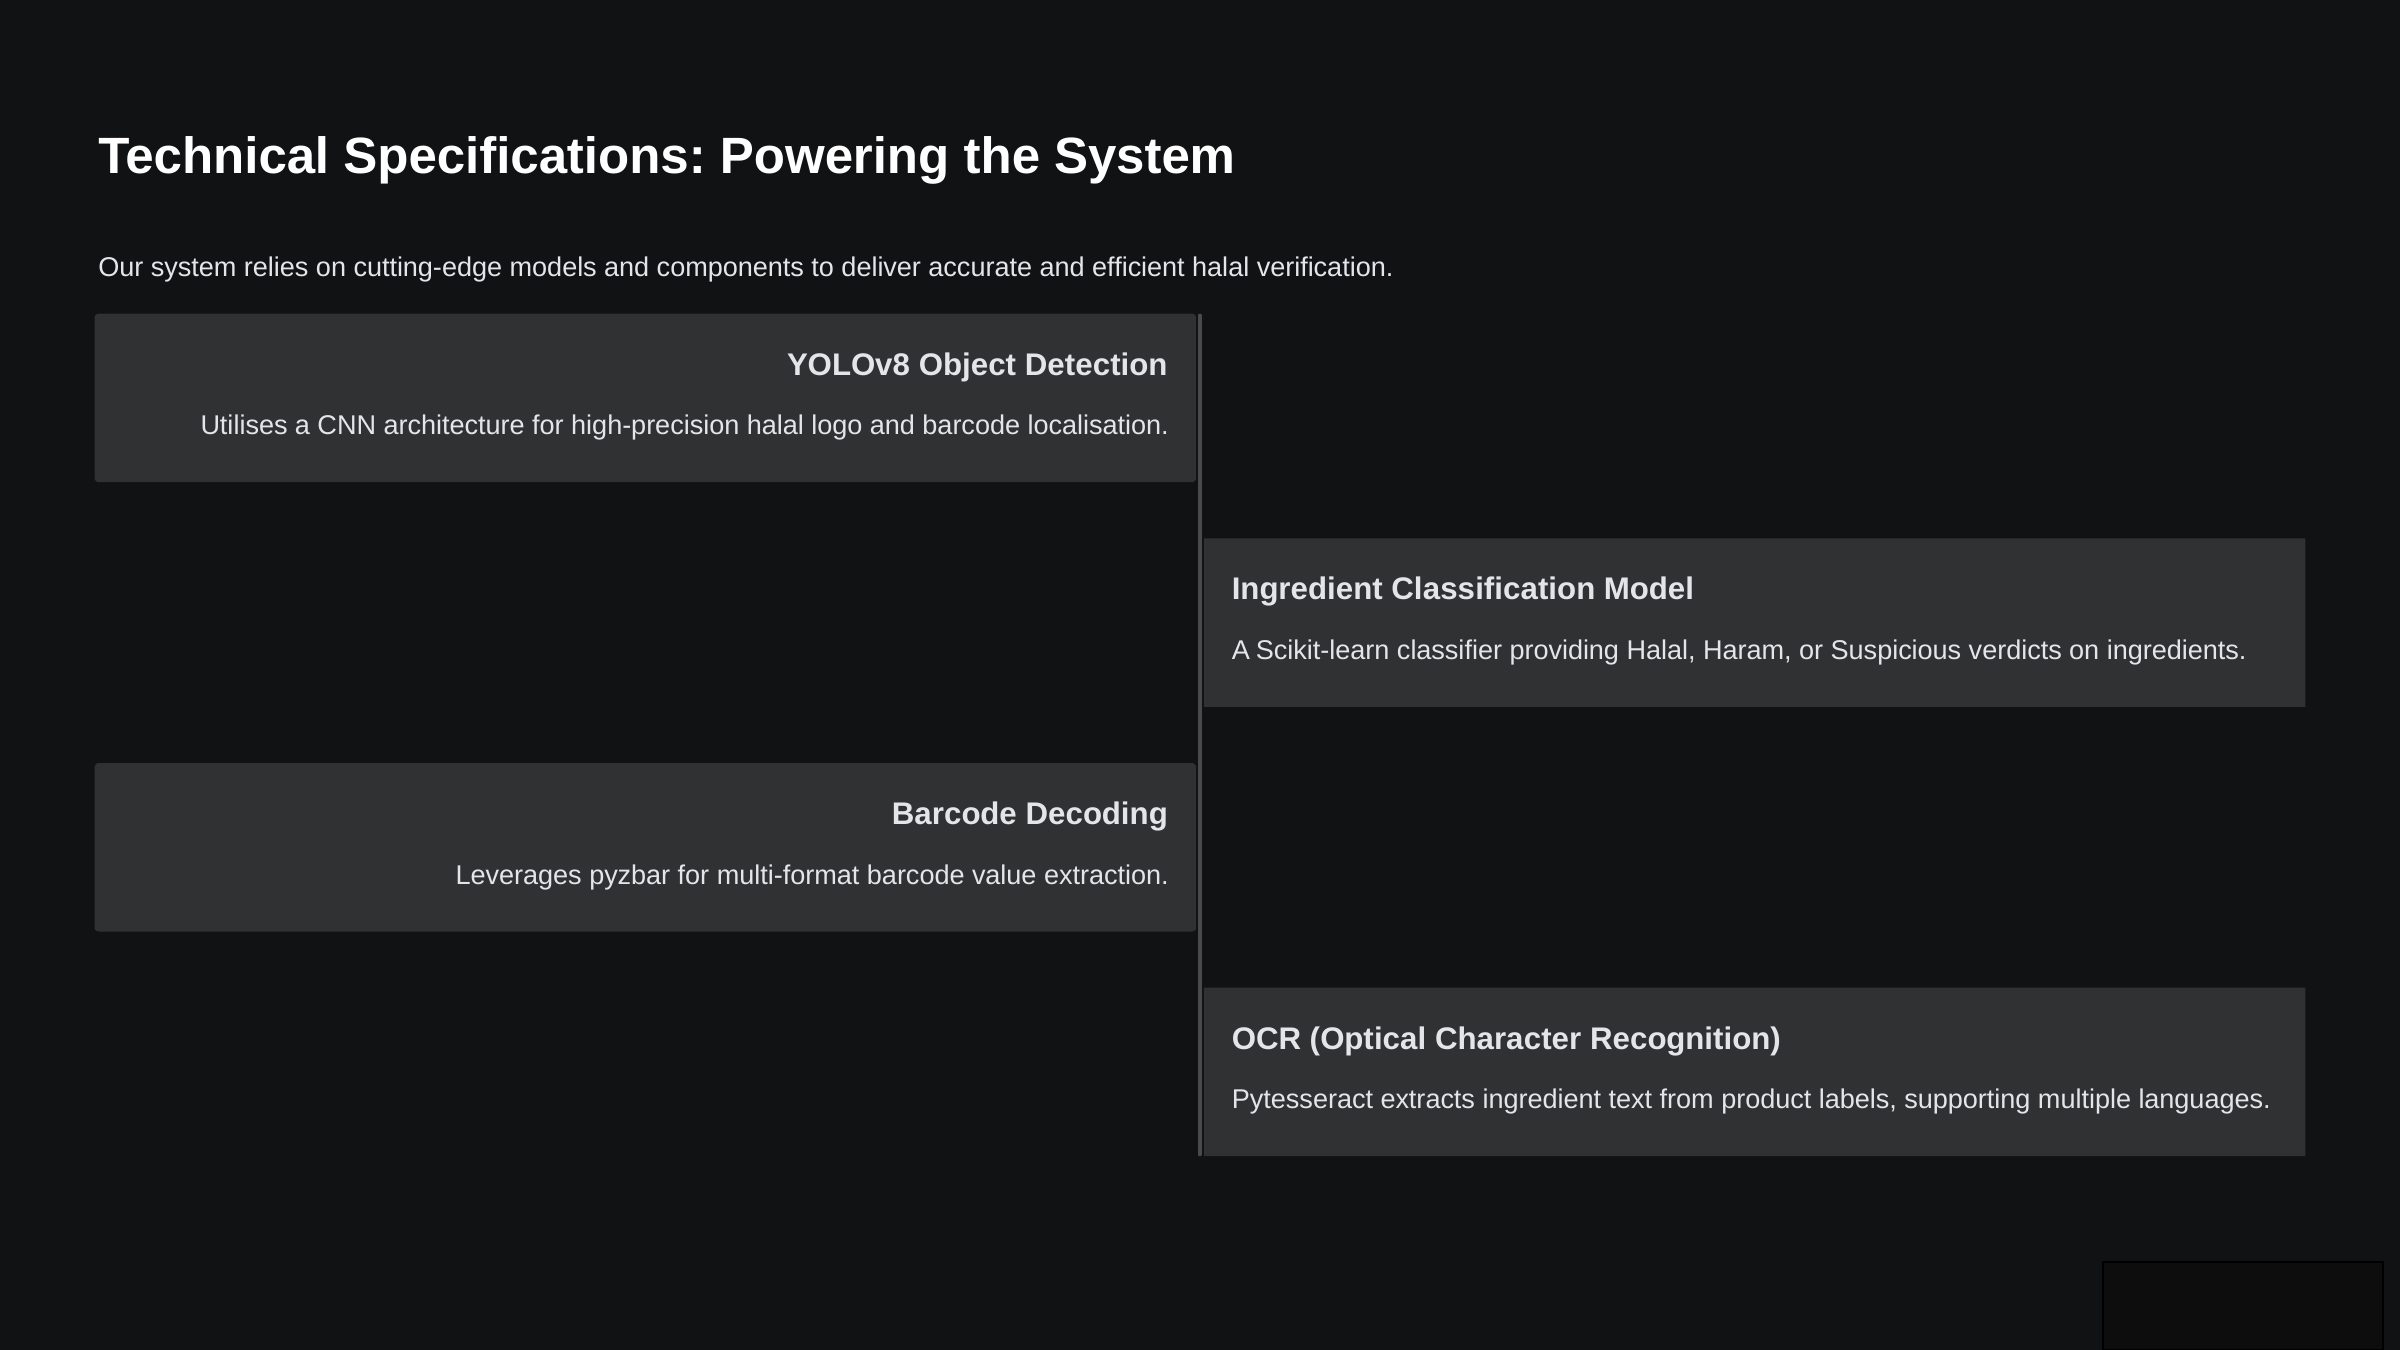

Technical Specifications: Powering the System
Our system relies on cutting-edge models and components to deliver accurate and efficient halal verification.

YOLOv8 Object Detection
Utilises a CNN architecture for high-precision halal logo and barcode localisation.

Ingredient Classification Model
A Scikit-learn classifier providing Halal, Haram, or Suspicious verdicts on ingredients.

Barcode Decoding
Leverages pyzbar for multi-format barcode value extraction.

OCR (Optical Character Recognition)
Pytesseract extracts ingredient text from product labels, supporting multiple languages.